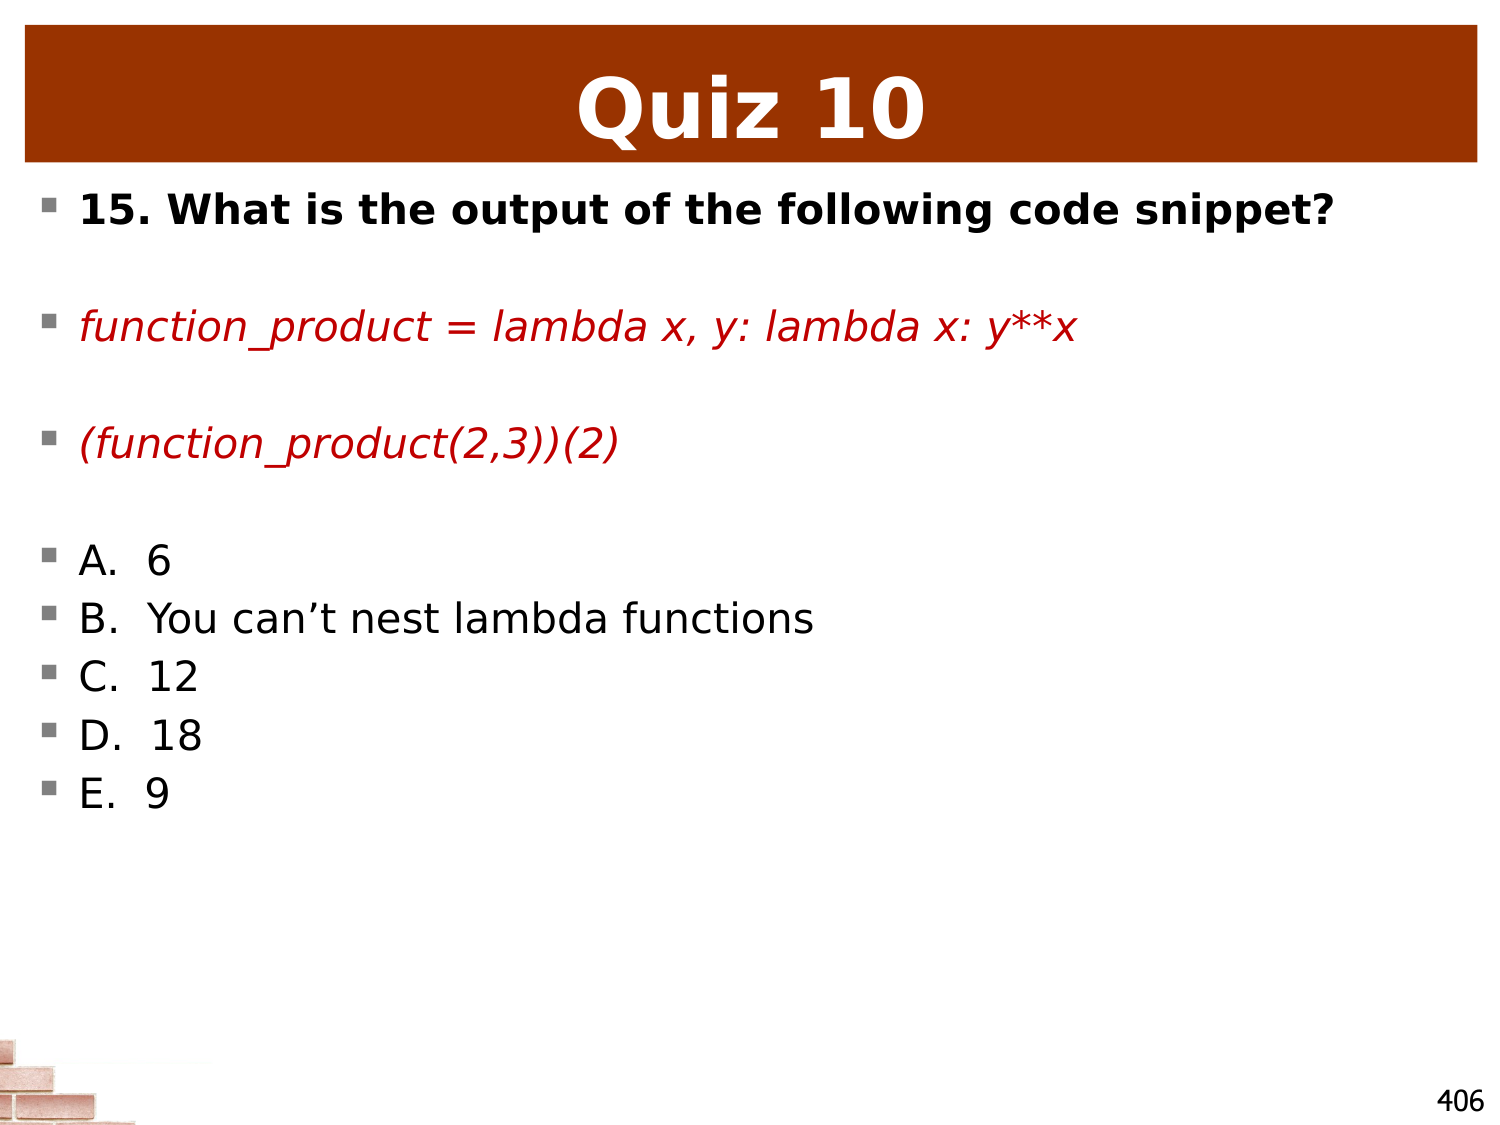

# Quiz 10
15. What is the output of the following code snippet?

function_product = lambda x, y: lambda x: y**x

(function_product(2,3))(2)

A.  6
B.  You can’t nest lambda functions
C.  12
D.  18
E.  9
406